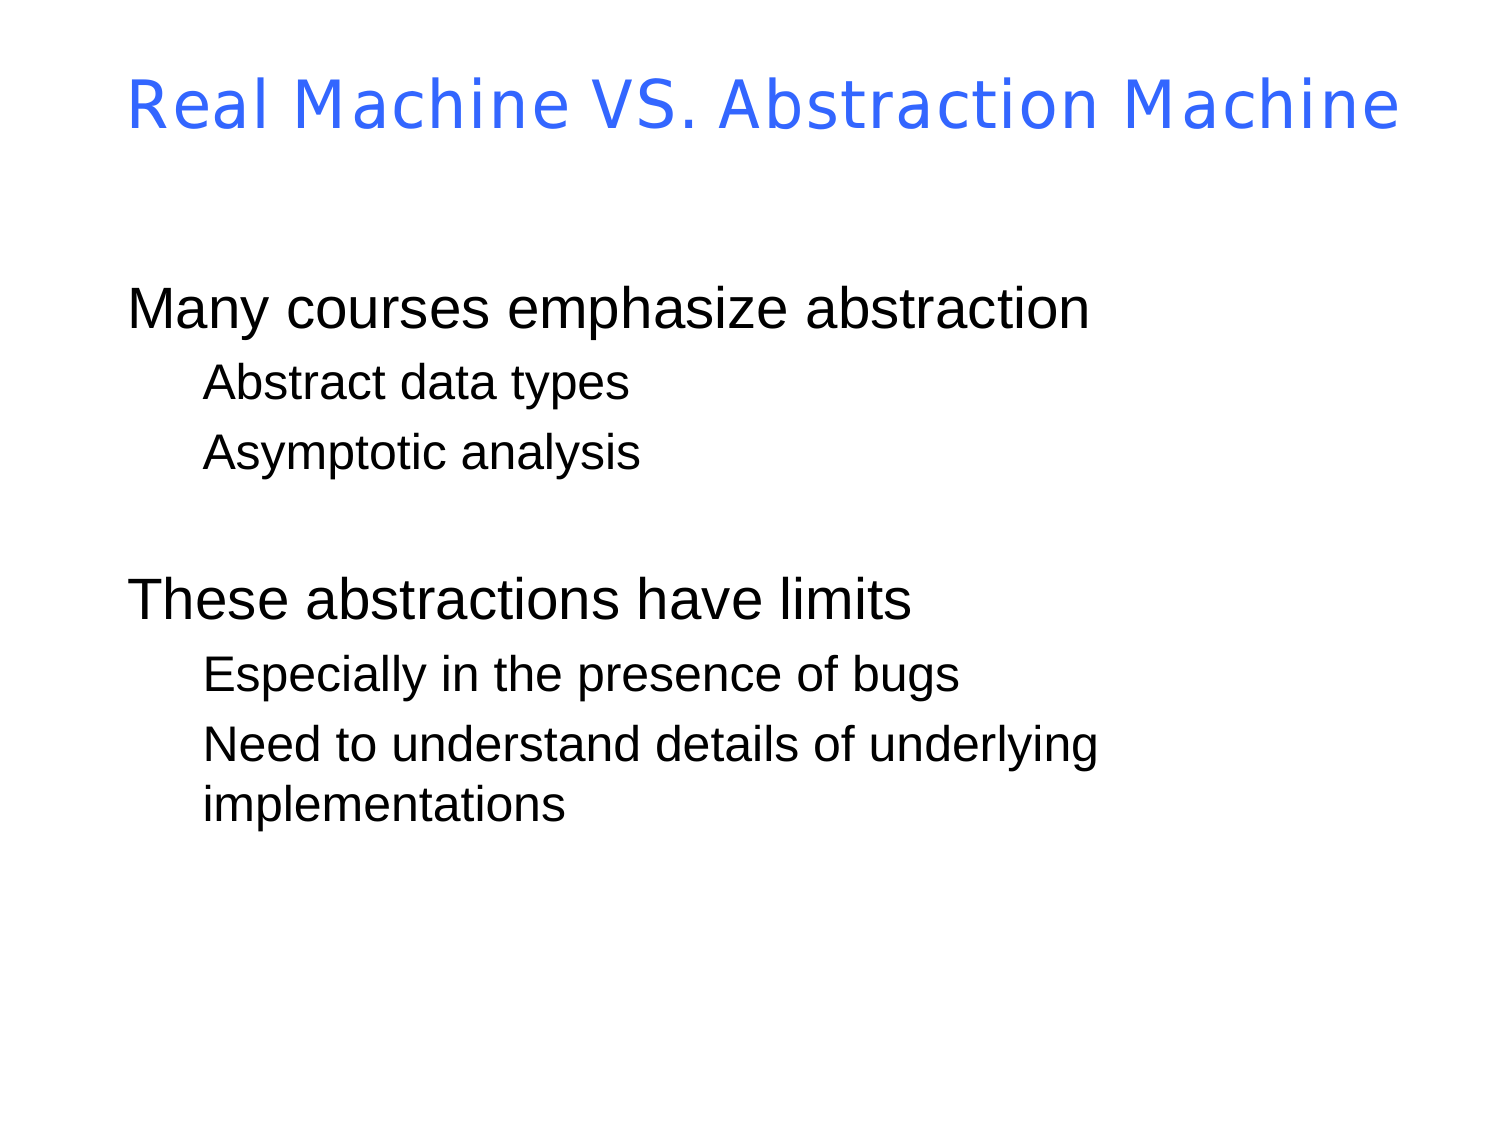

Carnegie Mellon
# Real Machine VS. Abstraction Machine
Many courses emphasize abstraction
Abstract data types
Asymptotic analysis

These abstractions have limits
Especially in the presence of bugs
Need to understand details of underlying implementations